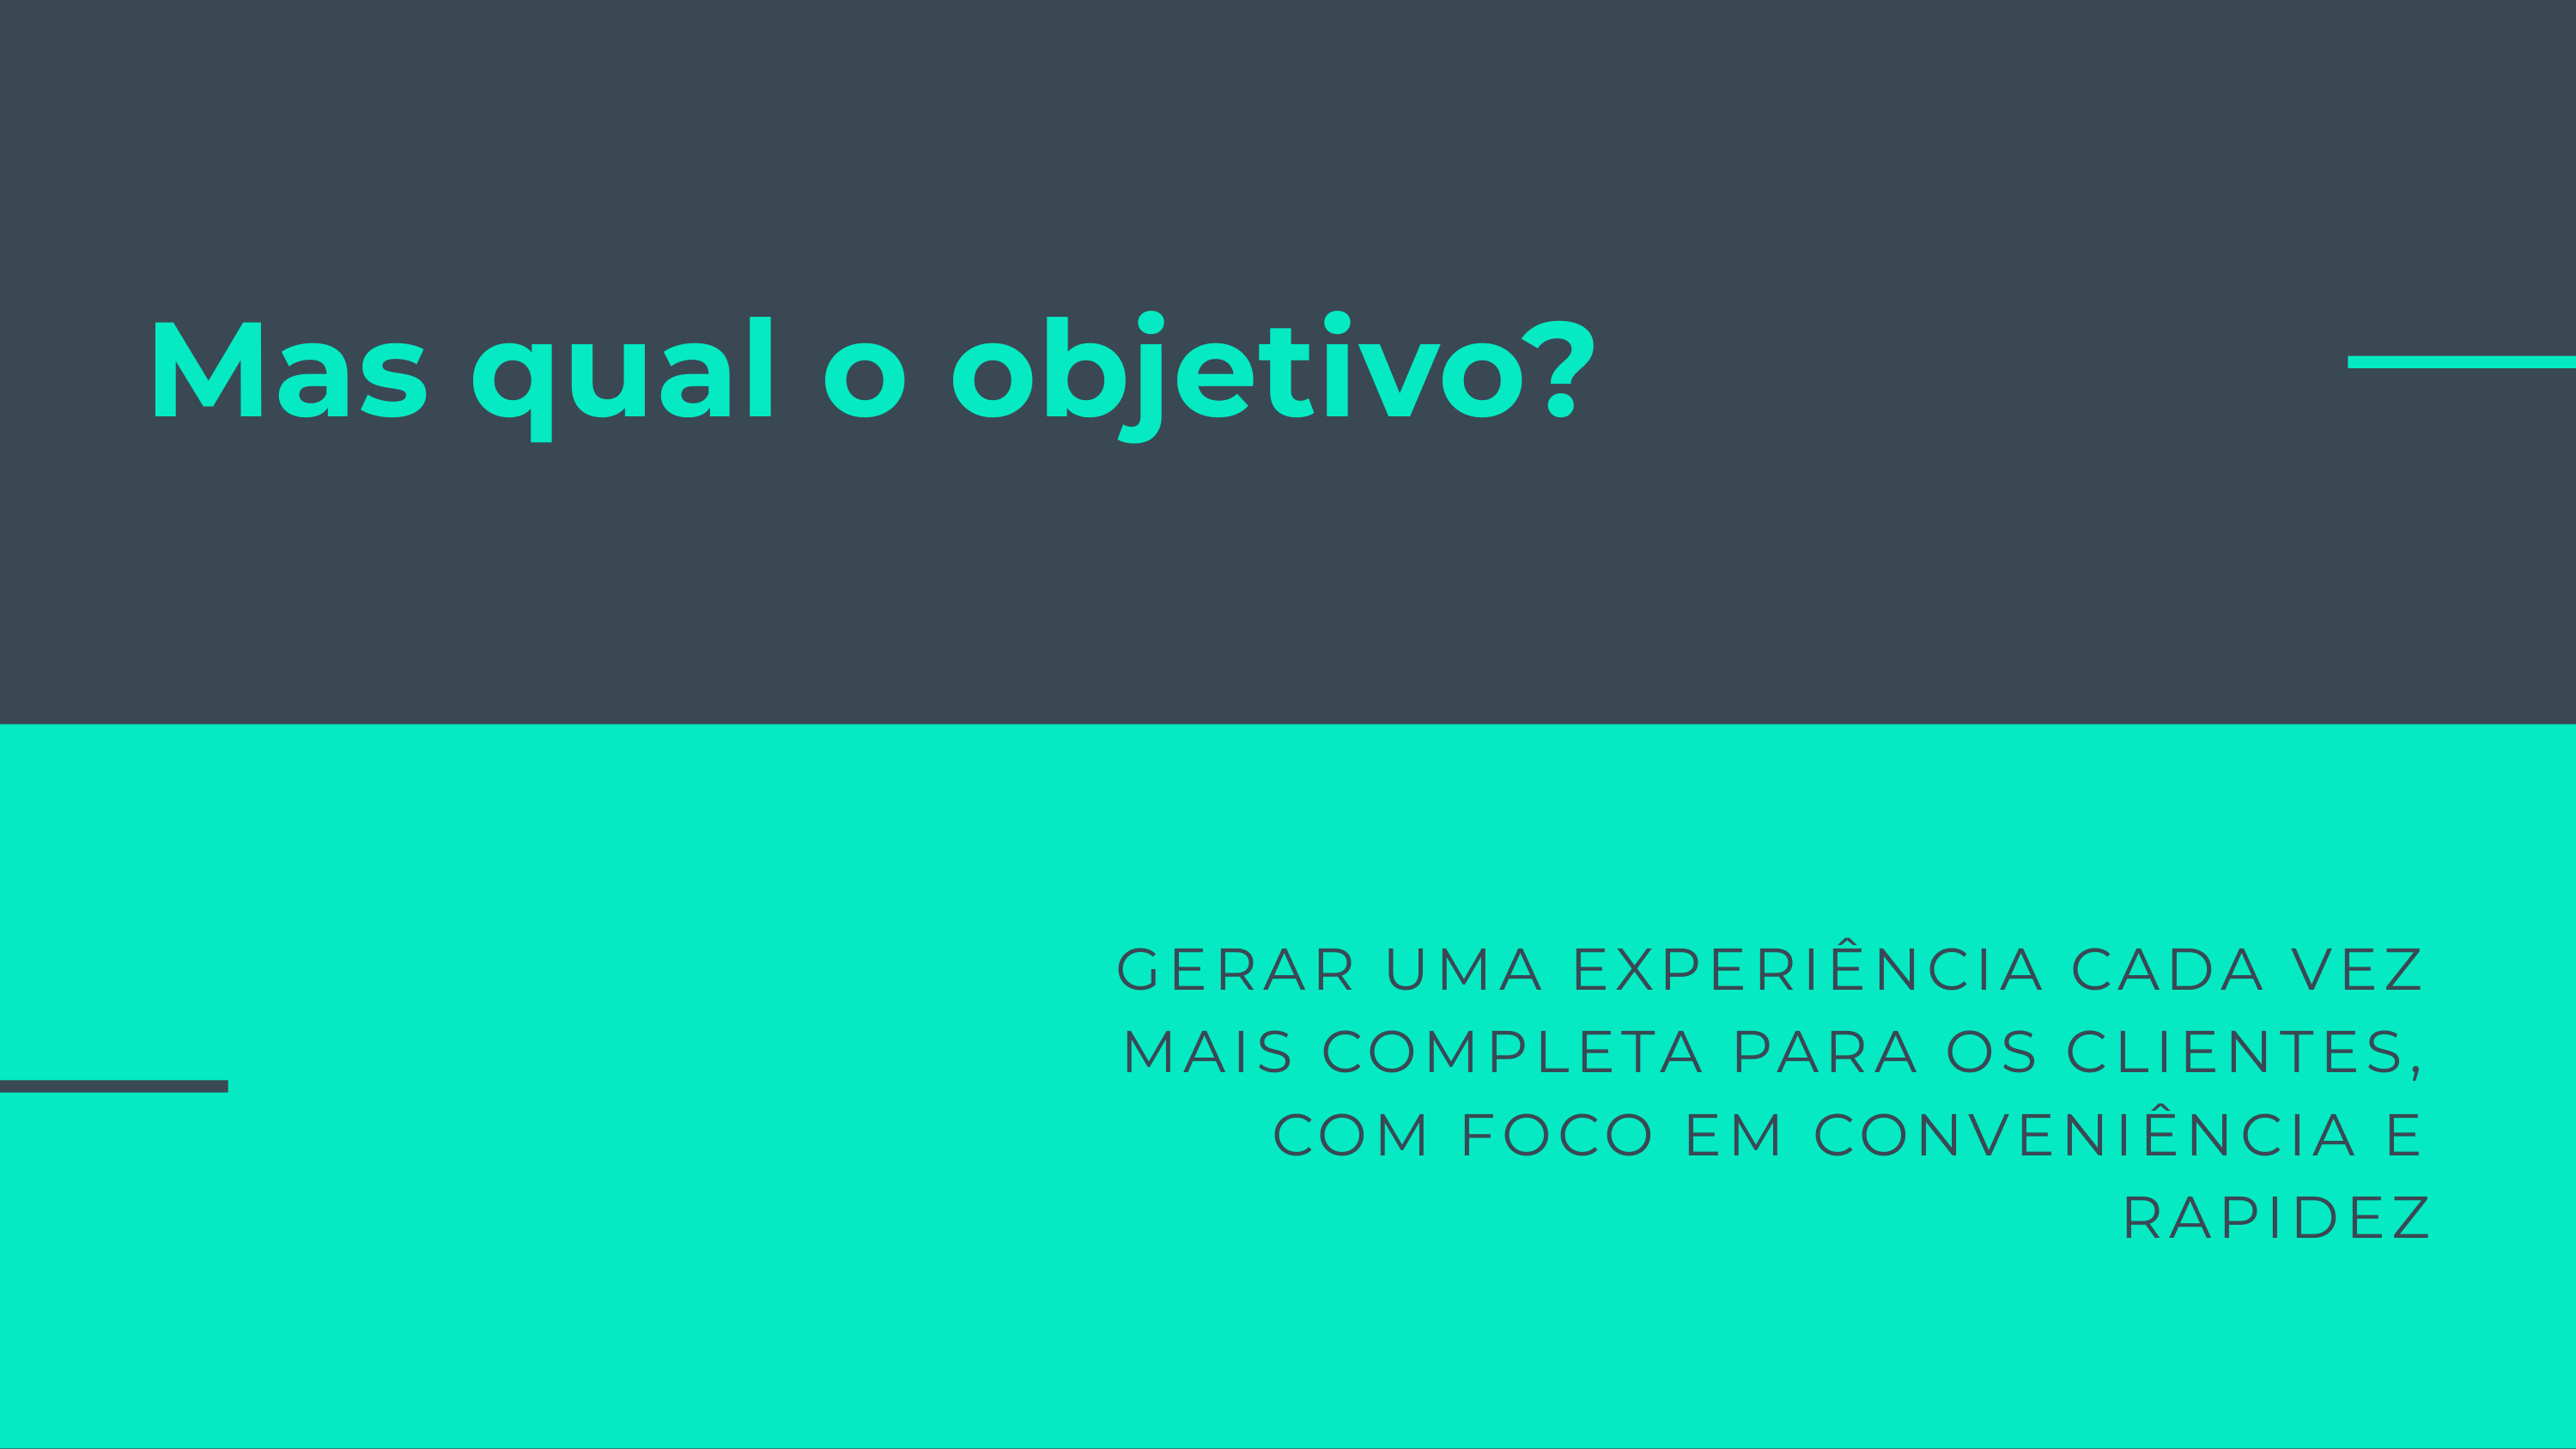

Mas qual o objetivo?

GERAR UMA EXPERIÊNCIA CADA VEZ MAIS COMPLETA PARA OS CLIENTES, COM FOCO EM CONVENIÊNCIA E RAPIDEZ